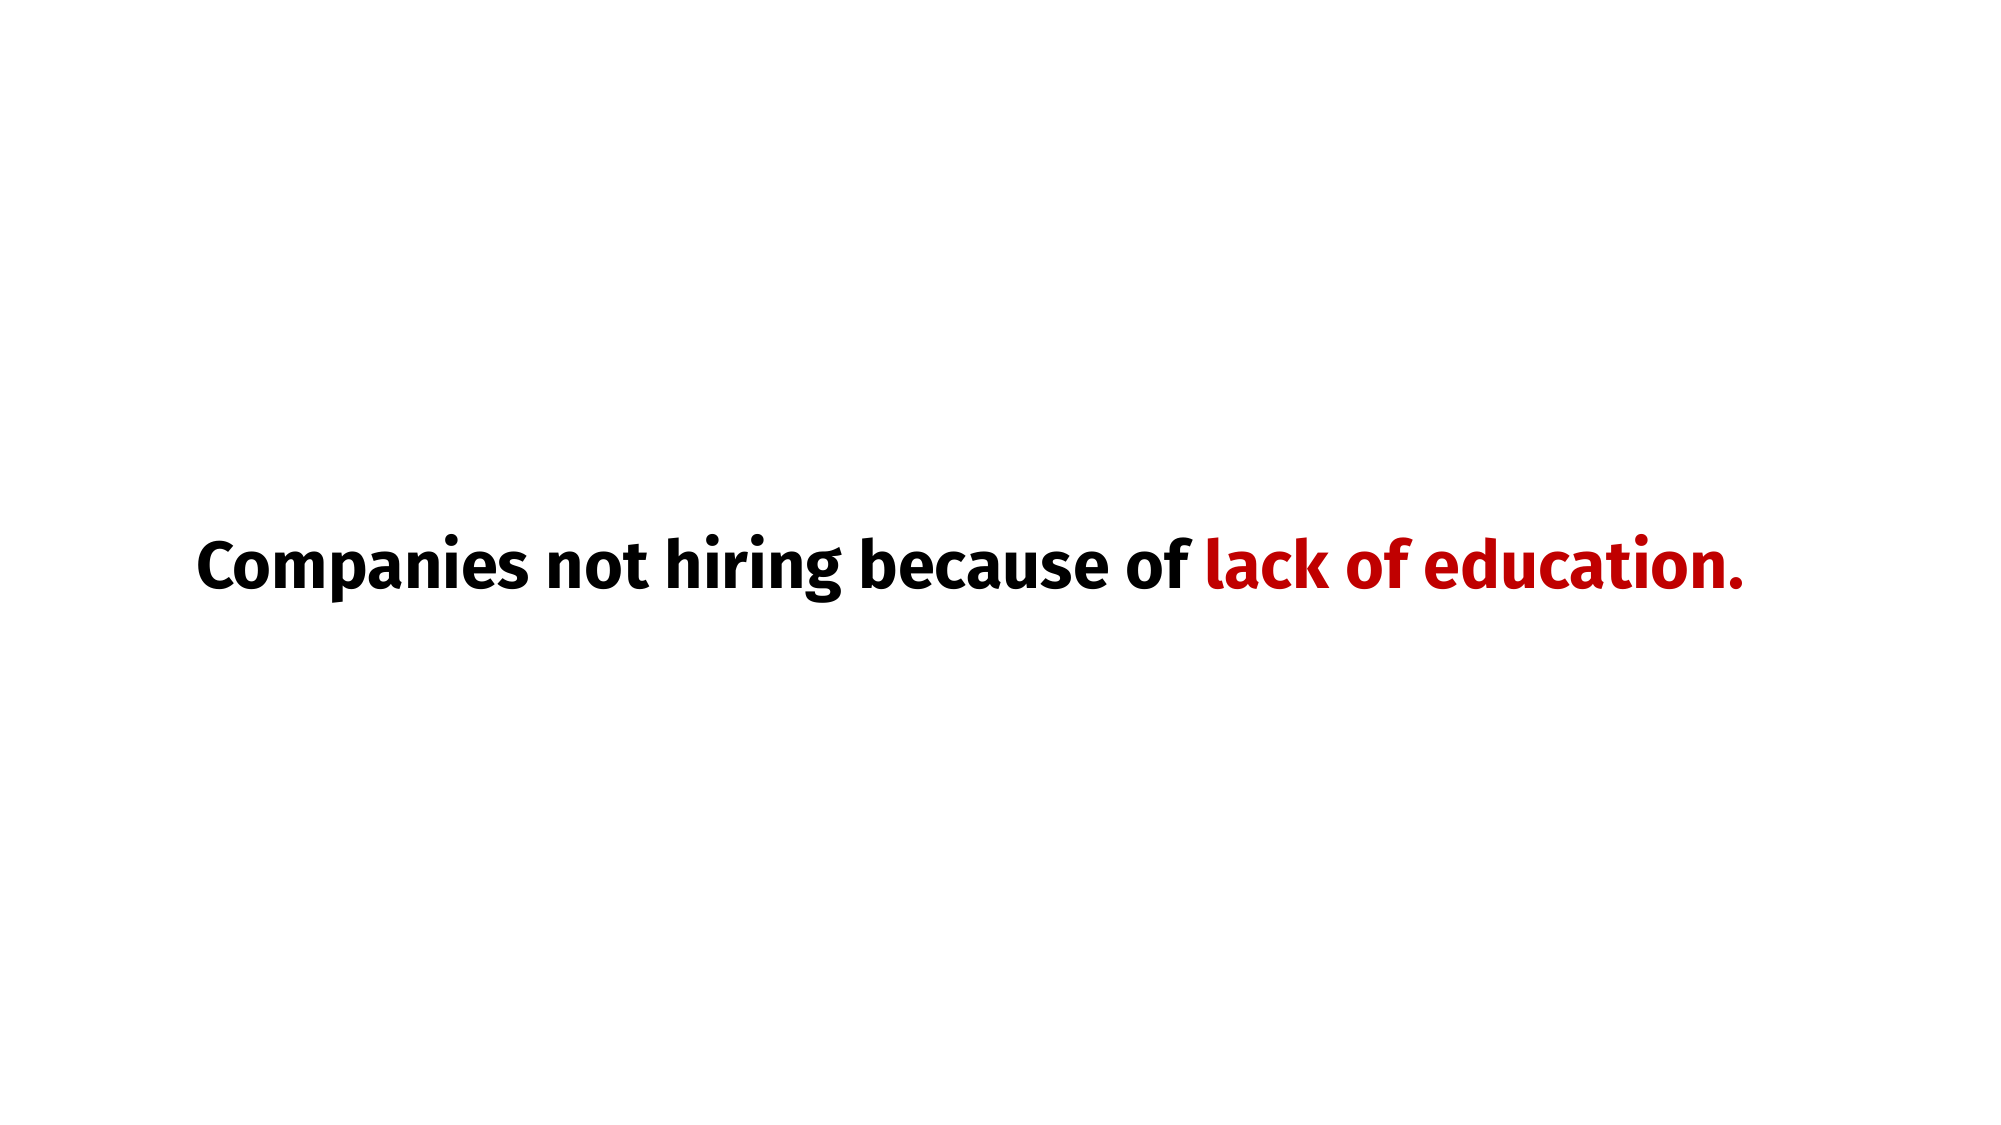

Companies not hiring because of lack of education.